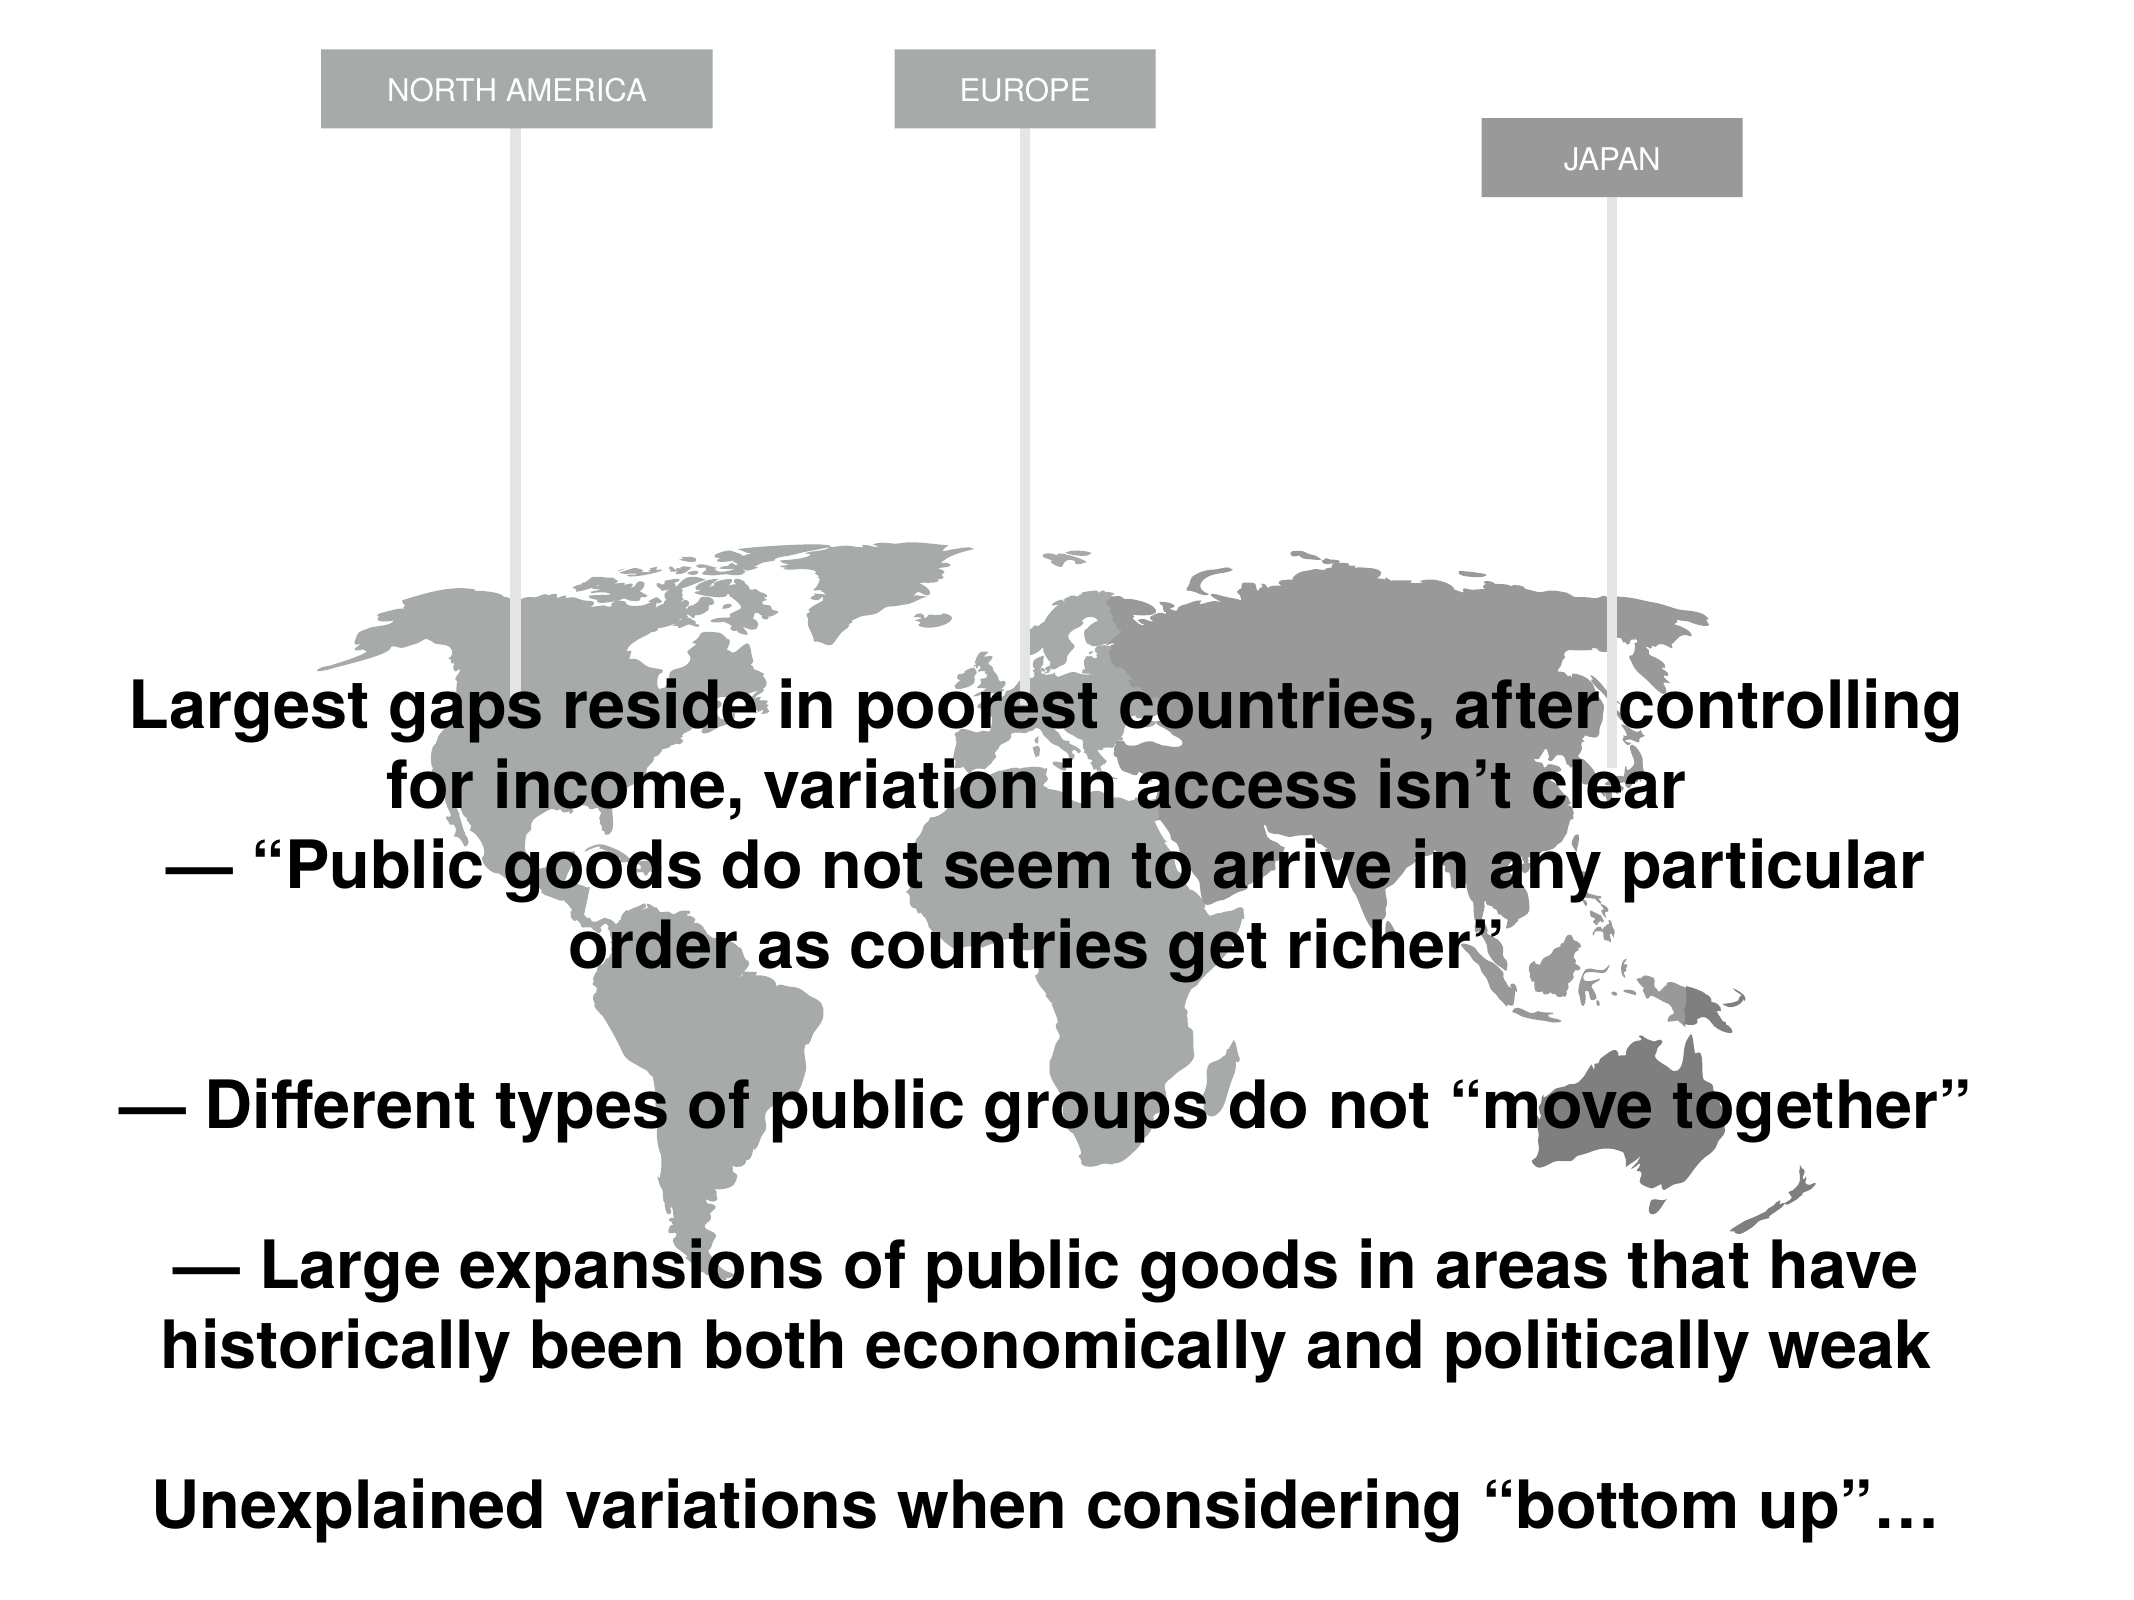

NORTH AMERICA

EUROPE

Japan

Largest gaps reside in poorest countries, after controlling for income, variation in access isn’t clear
— “Public goods do not seem to arrive in any particular order as countries get richer”

— Different types of public groups do not “move together”

— Large expansions of public goods in areas that have historically been both economically and politically weak

Unexplained variations when considering “bottom up”…